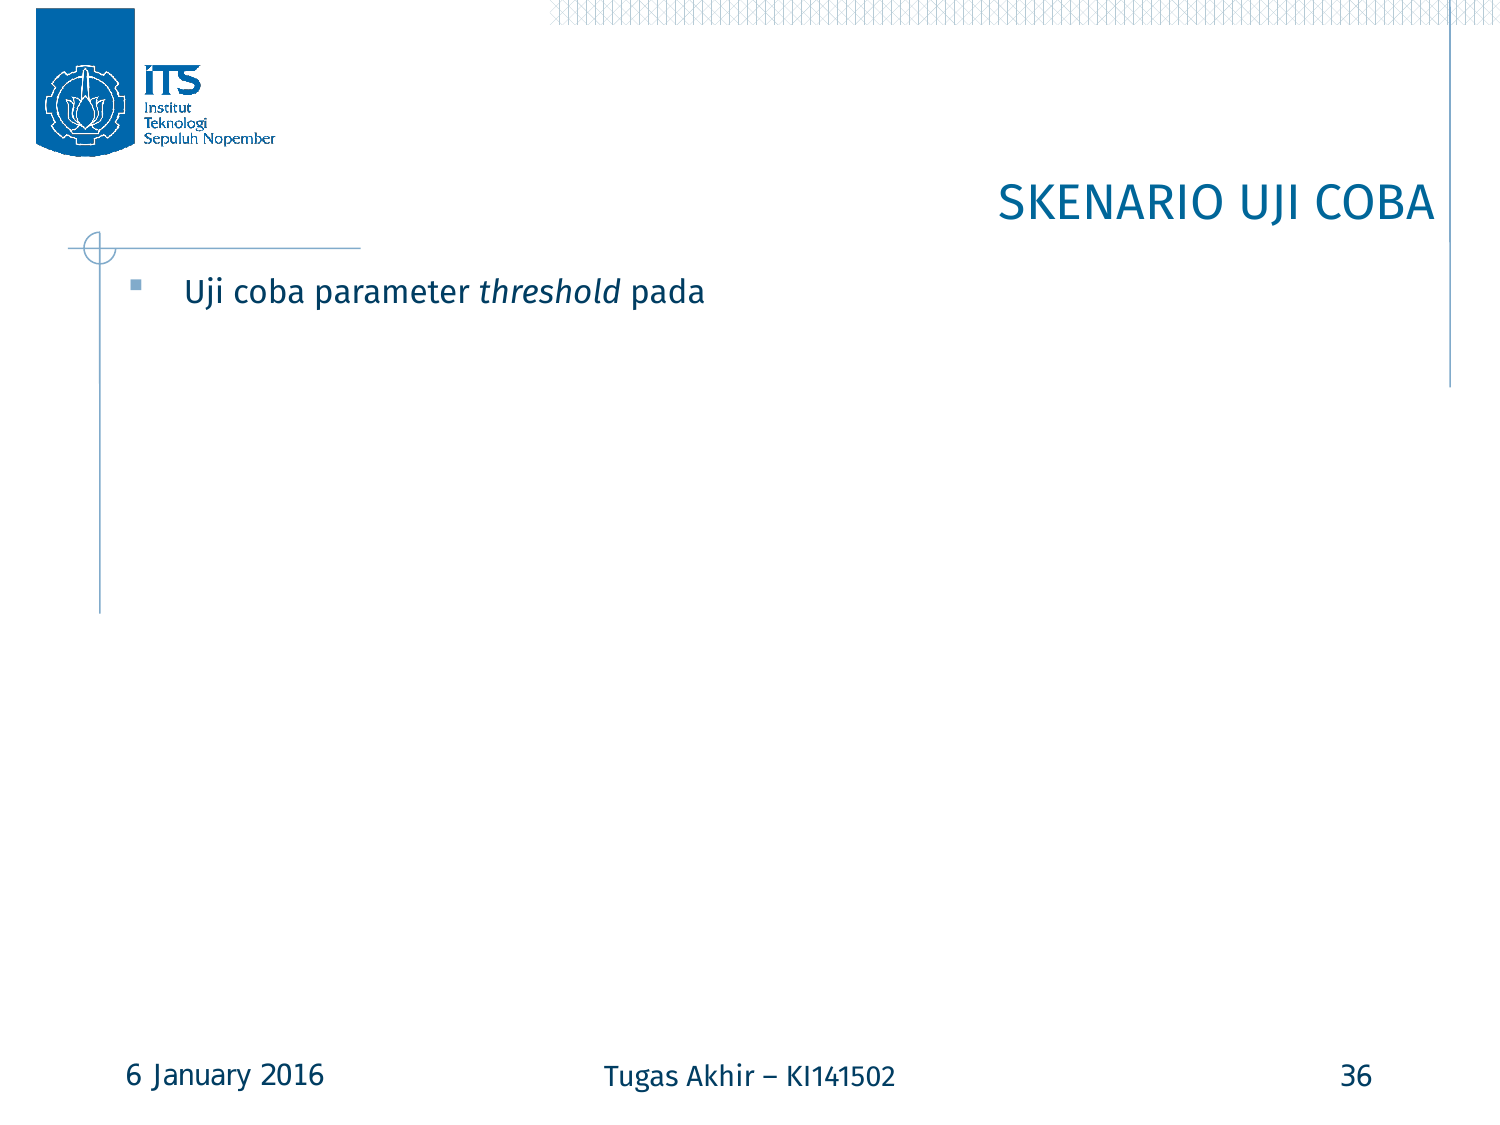

# SKENARIO UJI COBA
Uji coba parameter threshold pada

6 January 2016
Tugas Akhir – KI141502
36